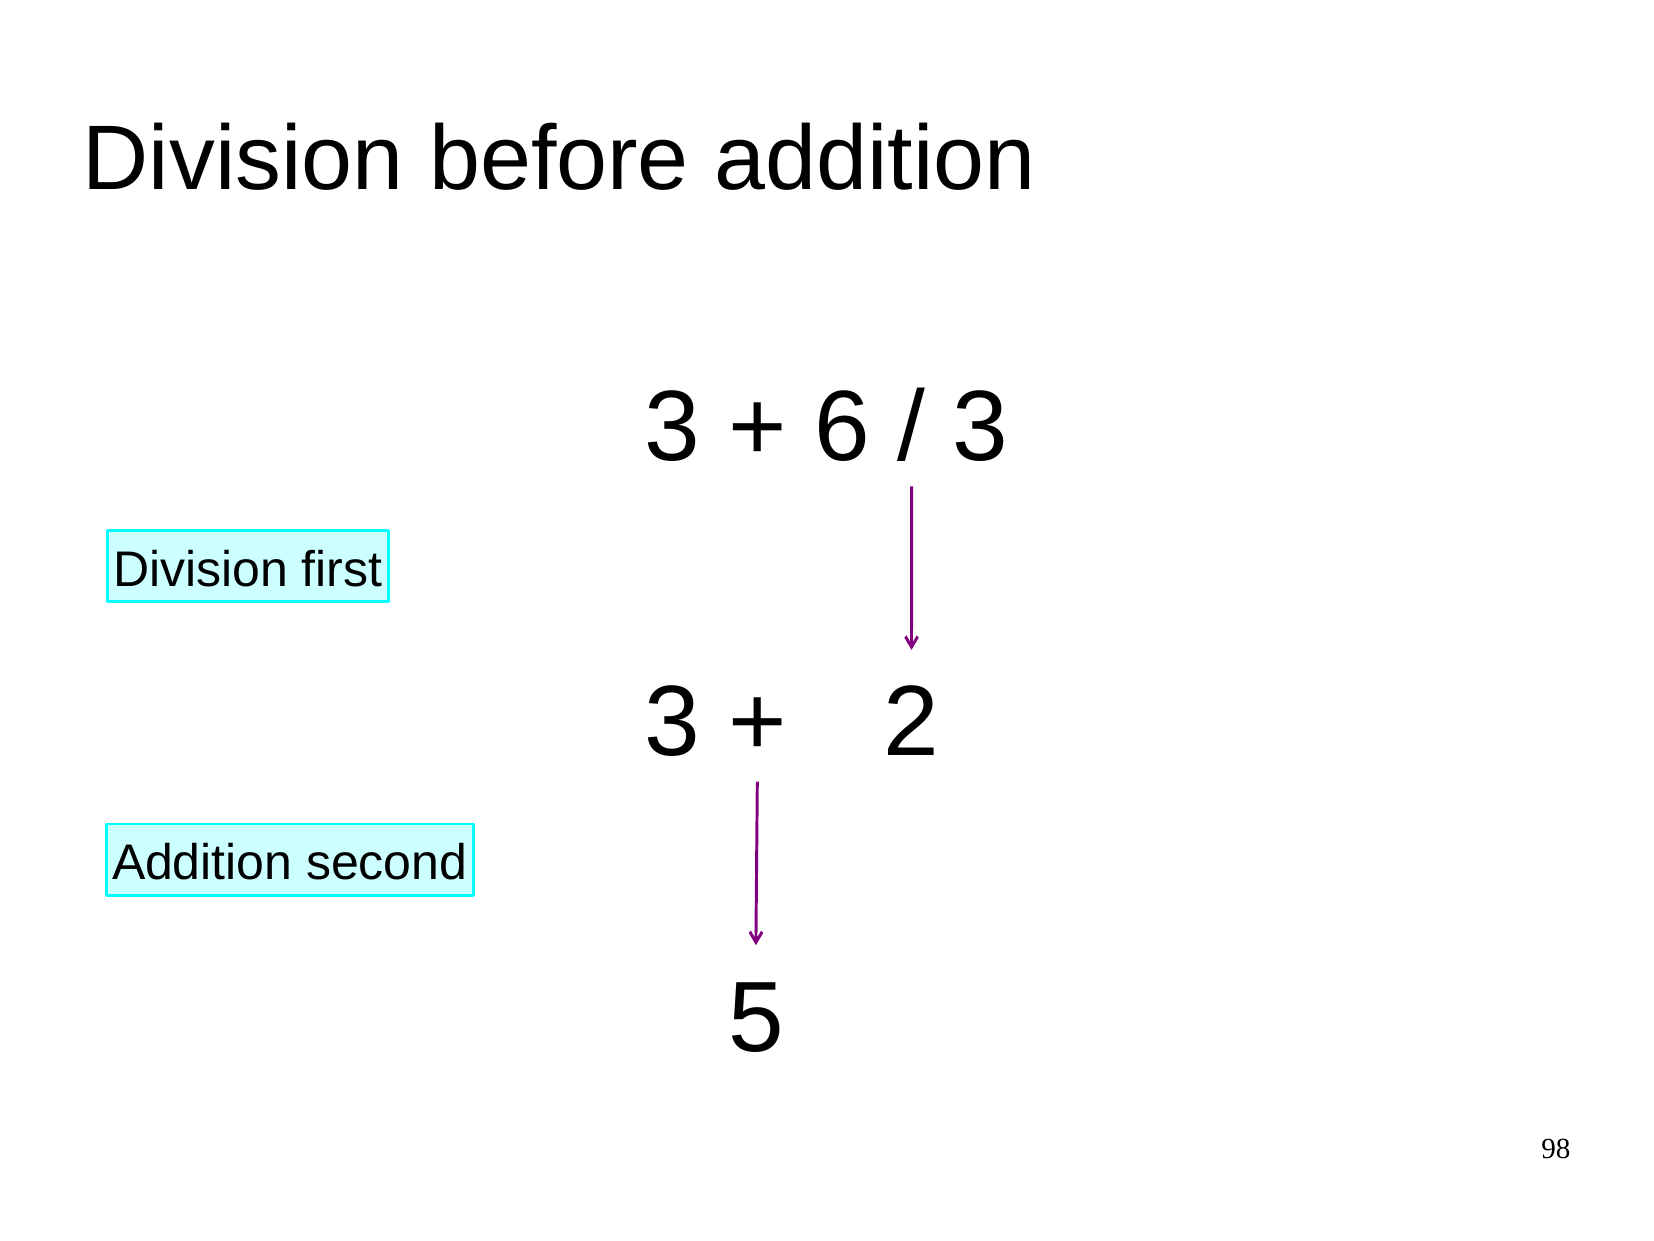

Division before addition
3
+
6 / 3
Division first
3
+
2
Addition second
5
98